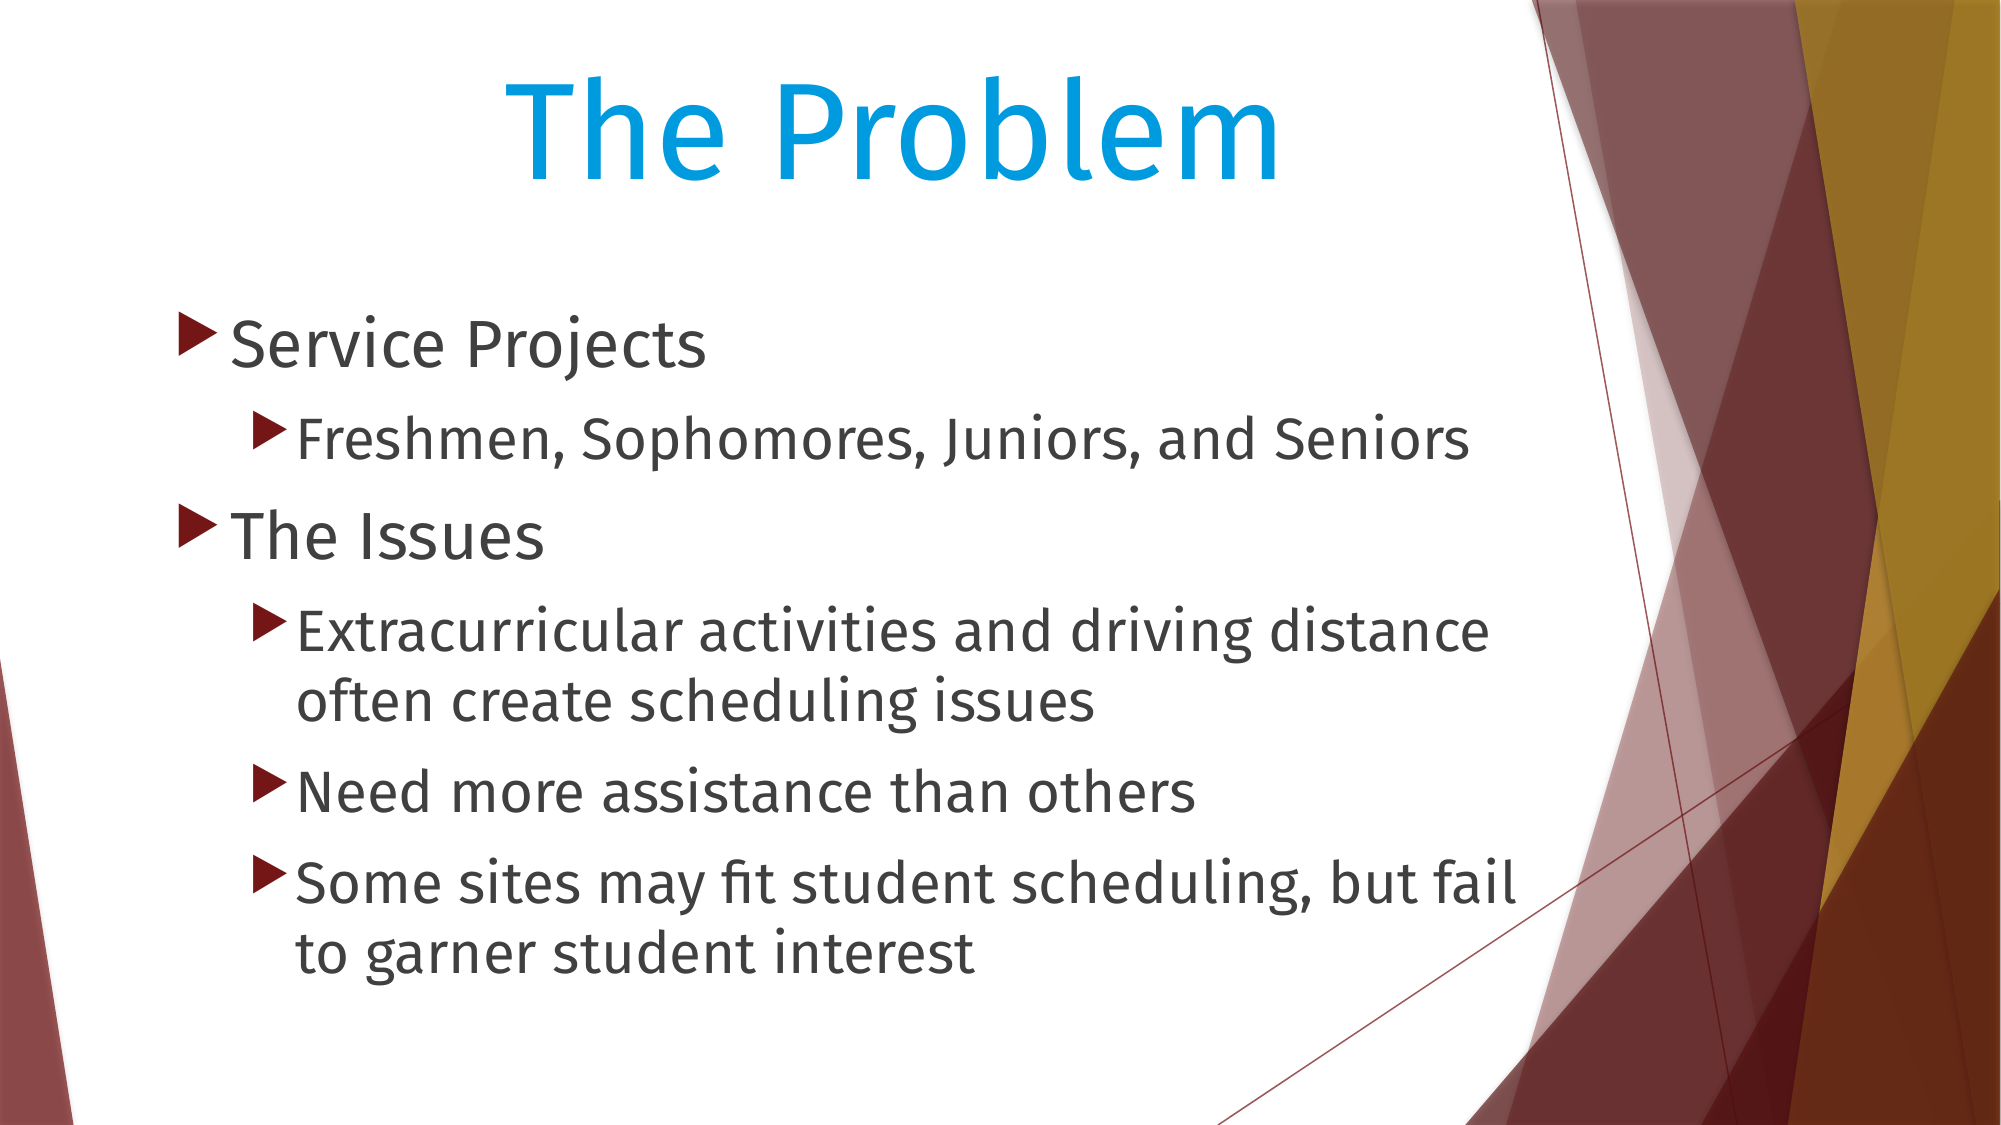

# The Problem

Service Projects
Freshmen, Sophomores, Juniors, and Seniors
The Issues
Extracurricular activities and driving distance often create scheduling issues
Need more assistance than others
Some sites may fit student scheduling, but fail to garner student interest

[unsupported chart]